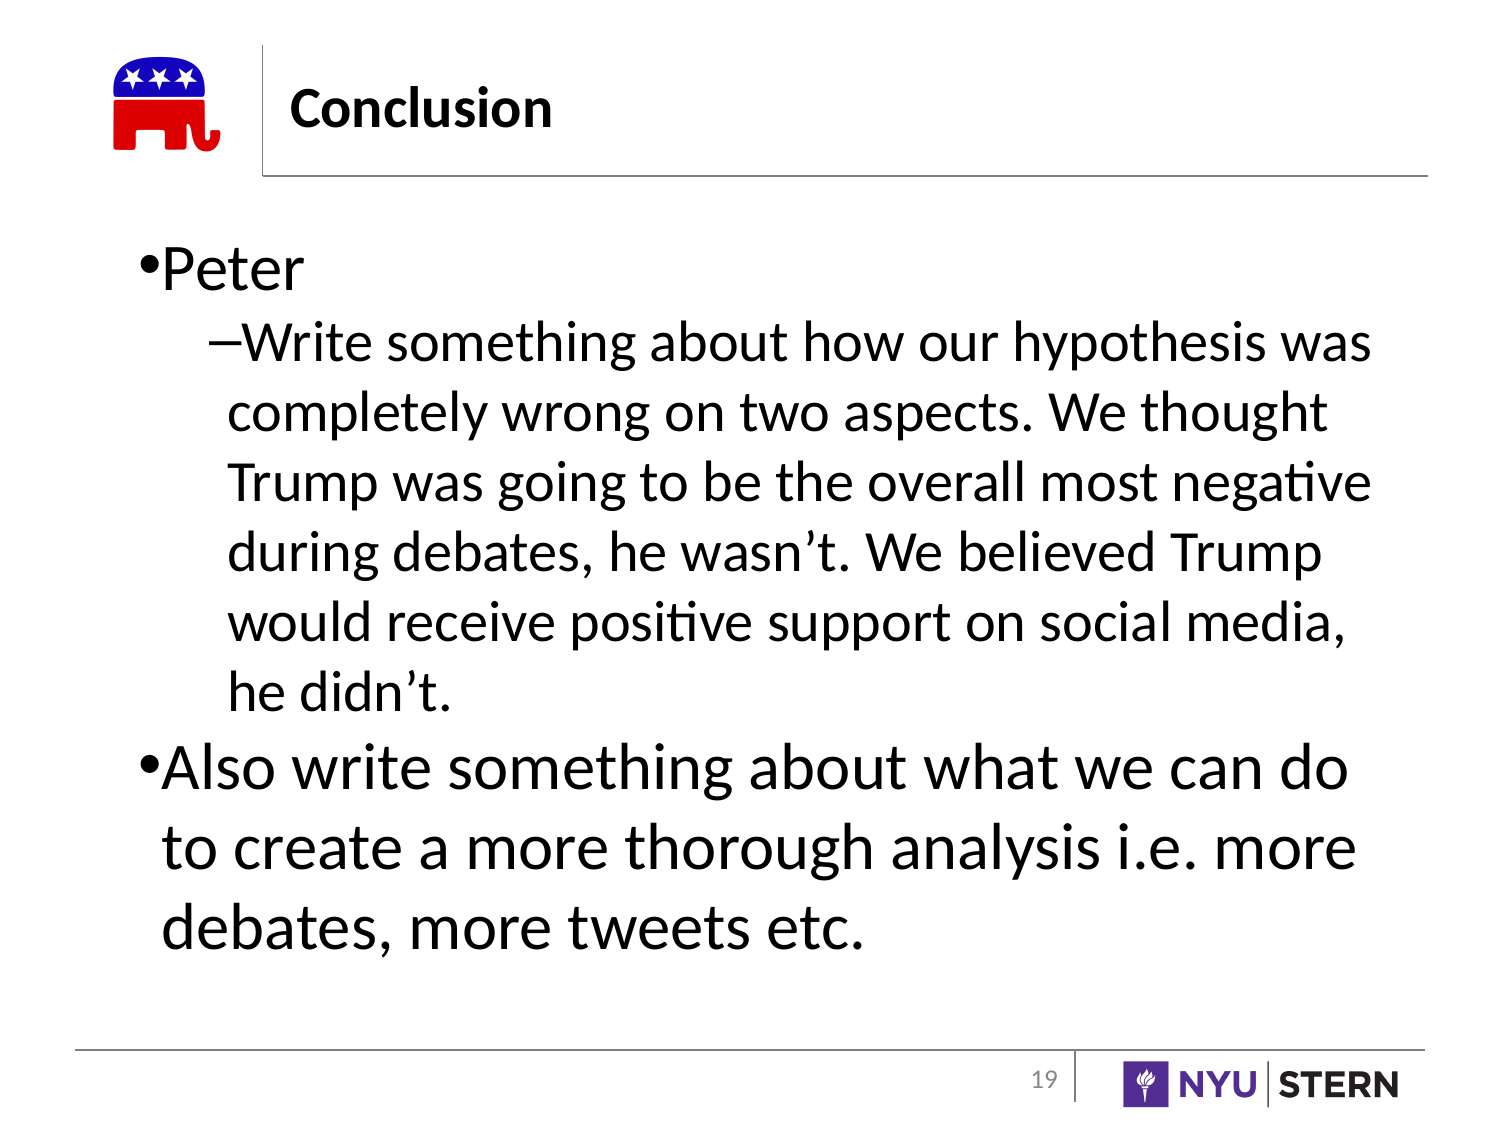

# Conclusion
Peter
Write something about how our hypothesis was completely wrong on two aspects. We thought Trump was going to be the overall most negative during debates, he wasn’t. We believed Trump would receive positive support on social media, he didn’t.
Also write something about what we can do to create a more thorough analysis i.e. more debates, more tweets etc.
19